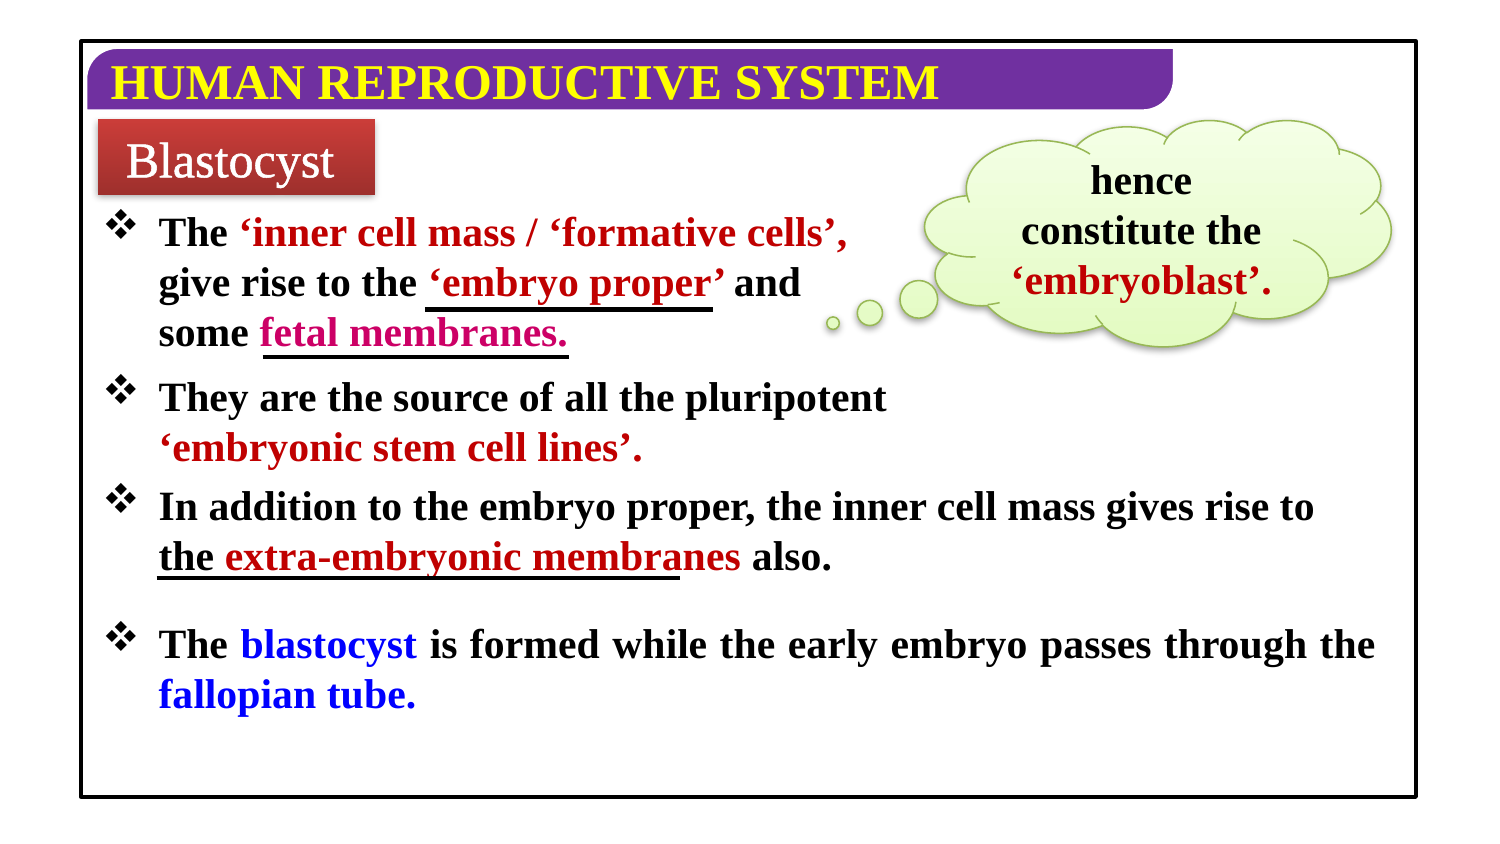

Blastocyst
hence constitute the ‘embryoblast’.
The ‘inner cell mass / ‘formative cells’, give rise to the ‘embryo proper’ and some fetal membranes.
They are the source of all the pluripotent ‘embryonic stem cell lines’.
In addition to the embryo proper, the inner cell mass gives rise to the extra-embryonic membranes also.
The blastocyst is formed while the early embryo passes through the fallopian tube.